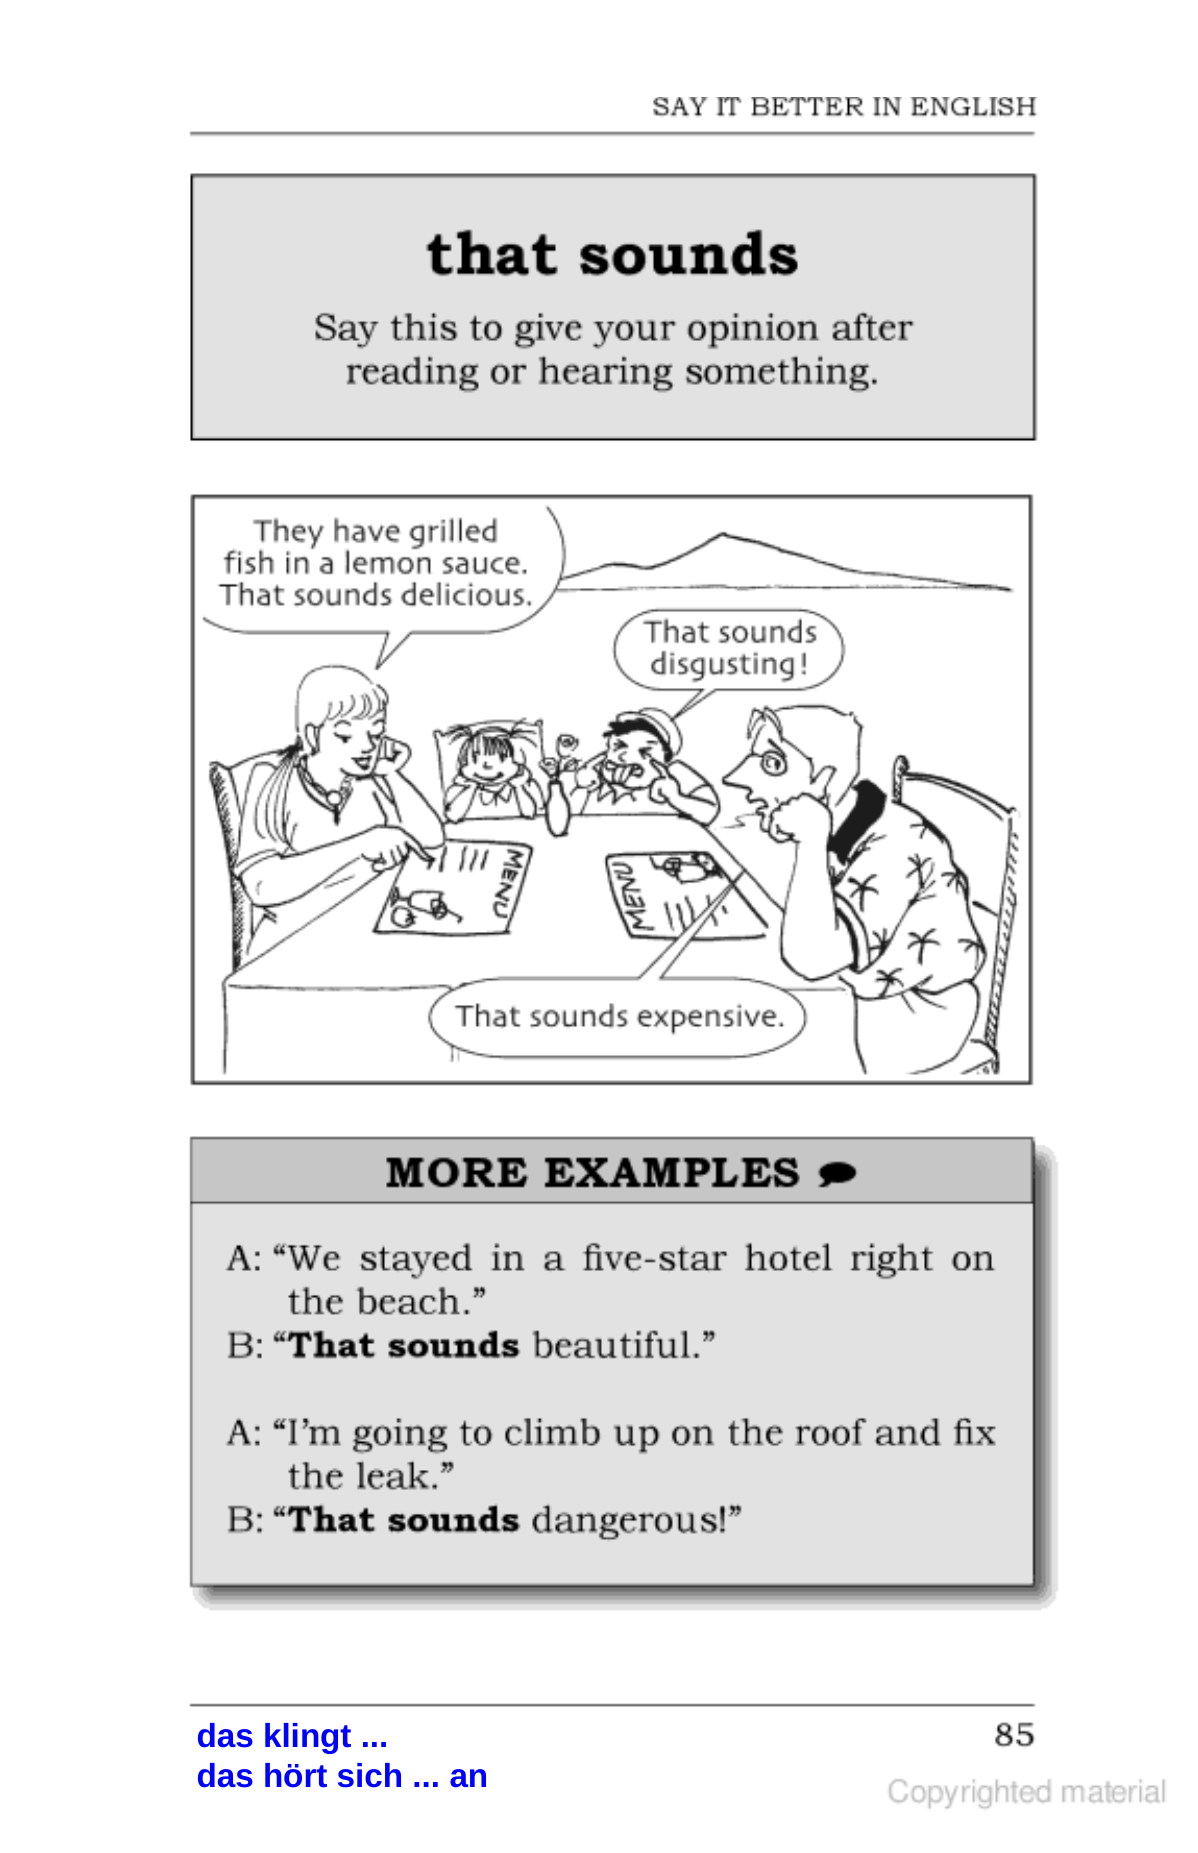

das klingt ...
das hört sich ... an